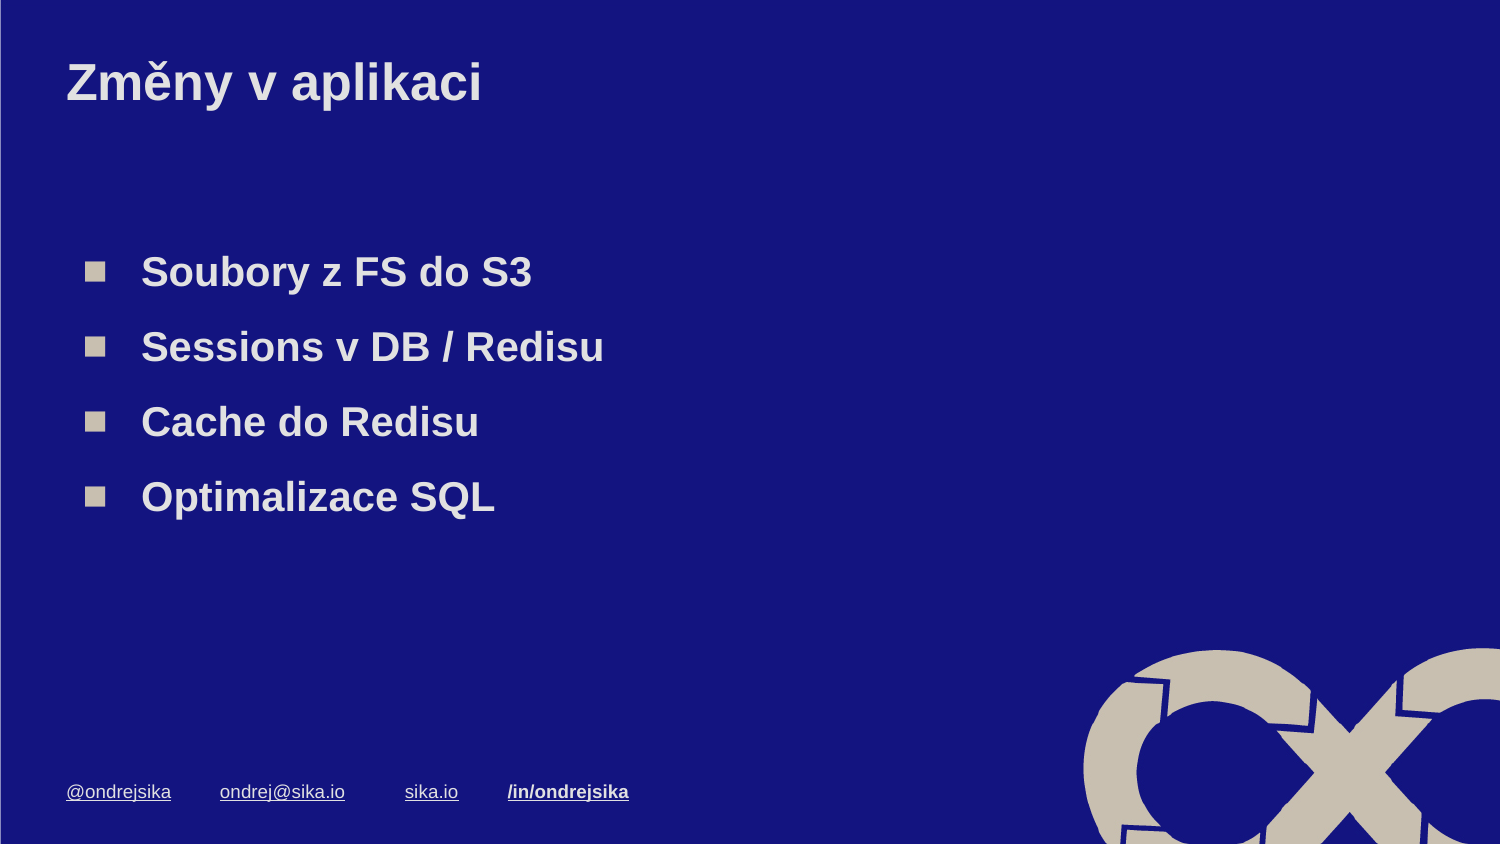

# Změny v aplikaci
Soubory z FS do S3
Sessions v DB / Redisu
Cache do Redisu
Optimalizace SQL